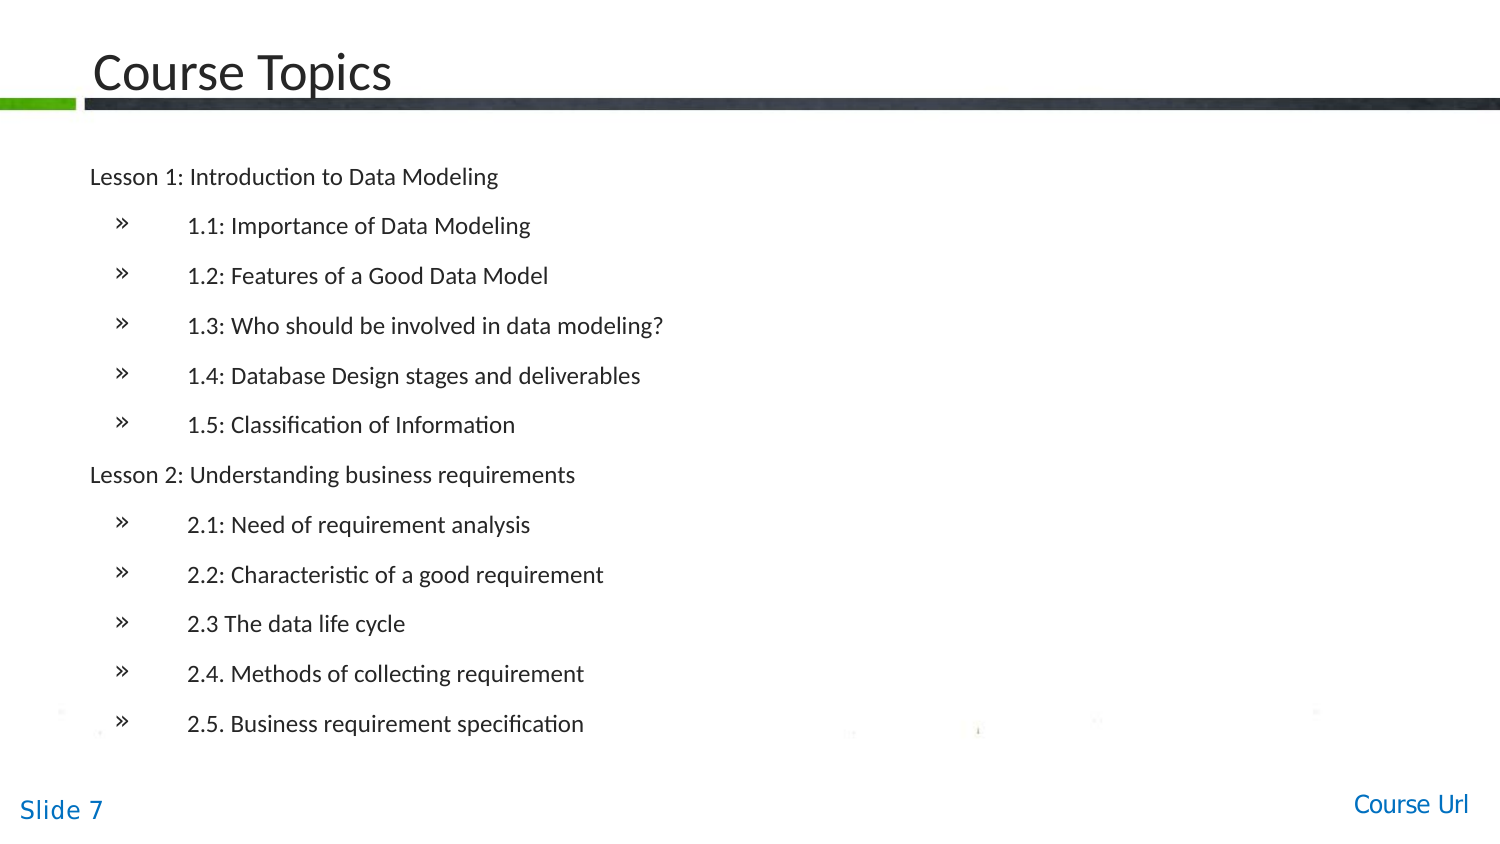

# Course Topics

Lesson 1: Introduction to Data Modeling
1.1: Importance of Data Modeling
1.2: Features of a Good Data Model
1.3: Who should be involved in data modeling?
1.4: Database Design stages and deliverables
1.5: Classification of Information
Lesson 2: Understanding business requirements
2.1: Need of requirement analysis
2.2: Characteristic of a good requirement
2.3 The data life cycle
2.4. Methods of collecting requirement
2.5. Business requirement specification